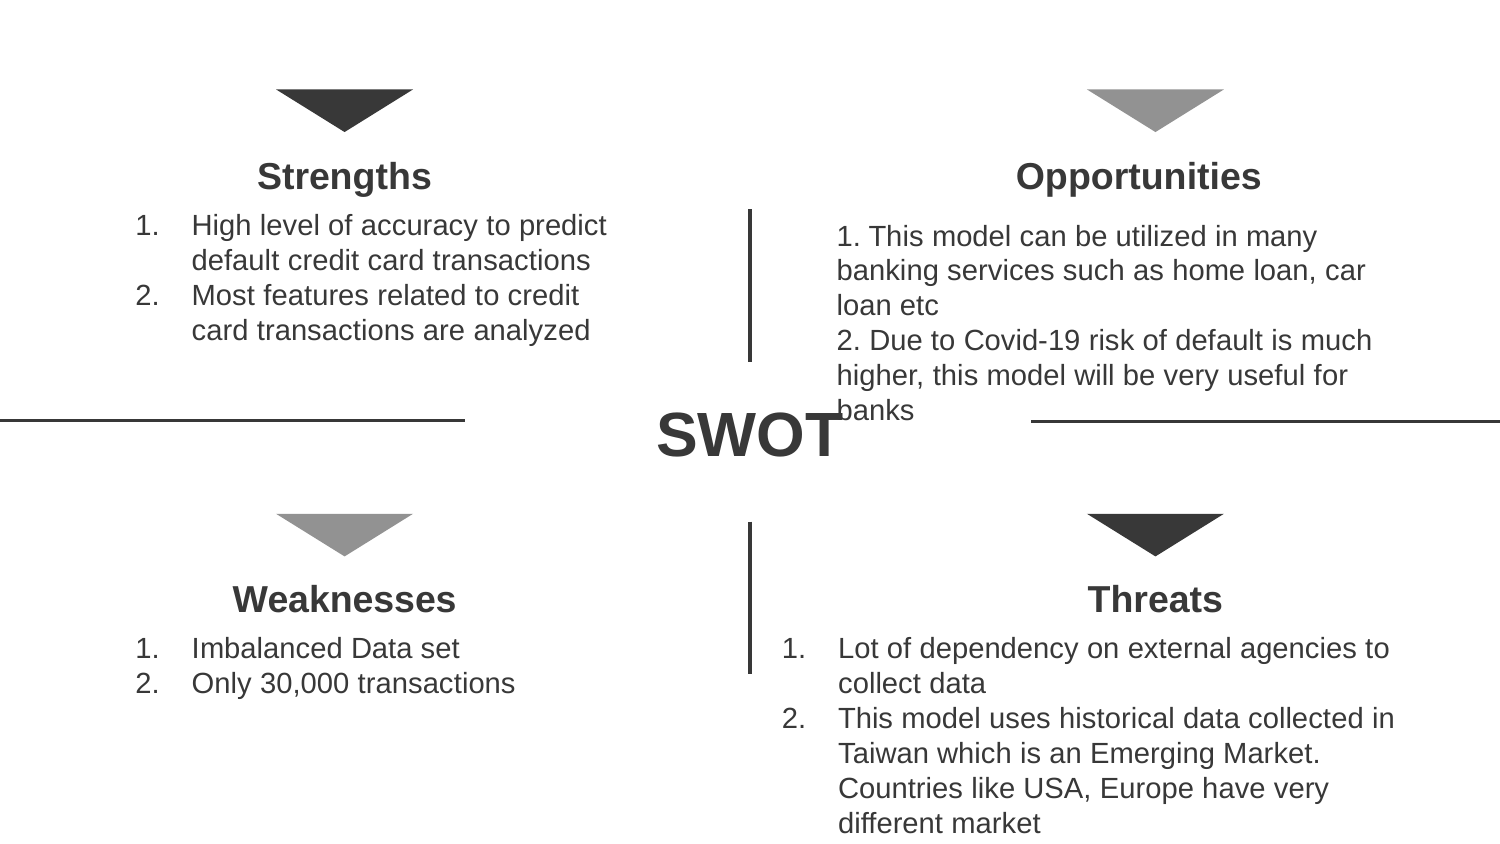

Strengths
Opportunities
High level of accuracy to predict default credit card transactions
Most features related to credit card transactions are analyzed
1. This model can be utilized in many banking services such as home loan, car loan etc
2. Due to Covid-19 risk of default is much higher, this model will be very useful for banks
# SWOT

Weaknesses
Threats
Lot of dependency on external agencies to collect data
This model uses historical data collected in Taiwan which is an Emerging Market. Countries like USA, Europe have very different market
Imbalanced Data set
Only 30,000 transactions